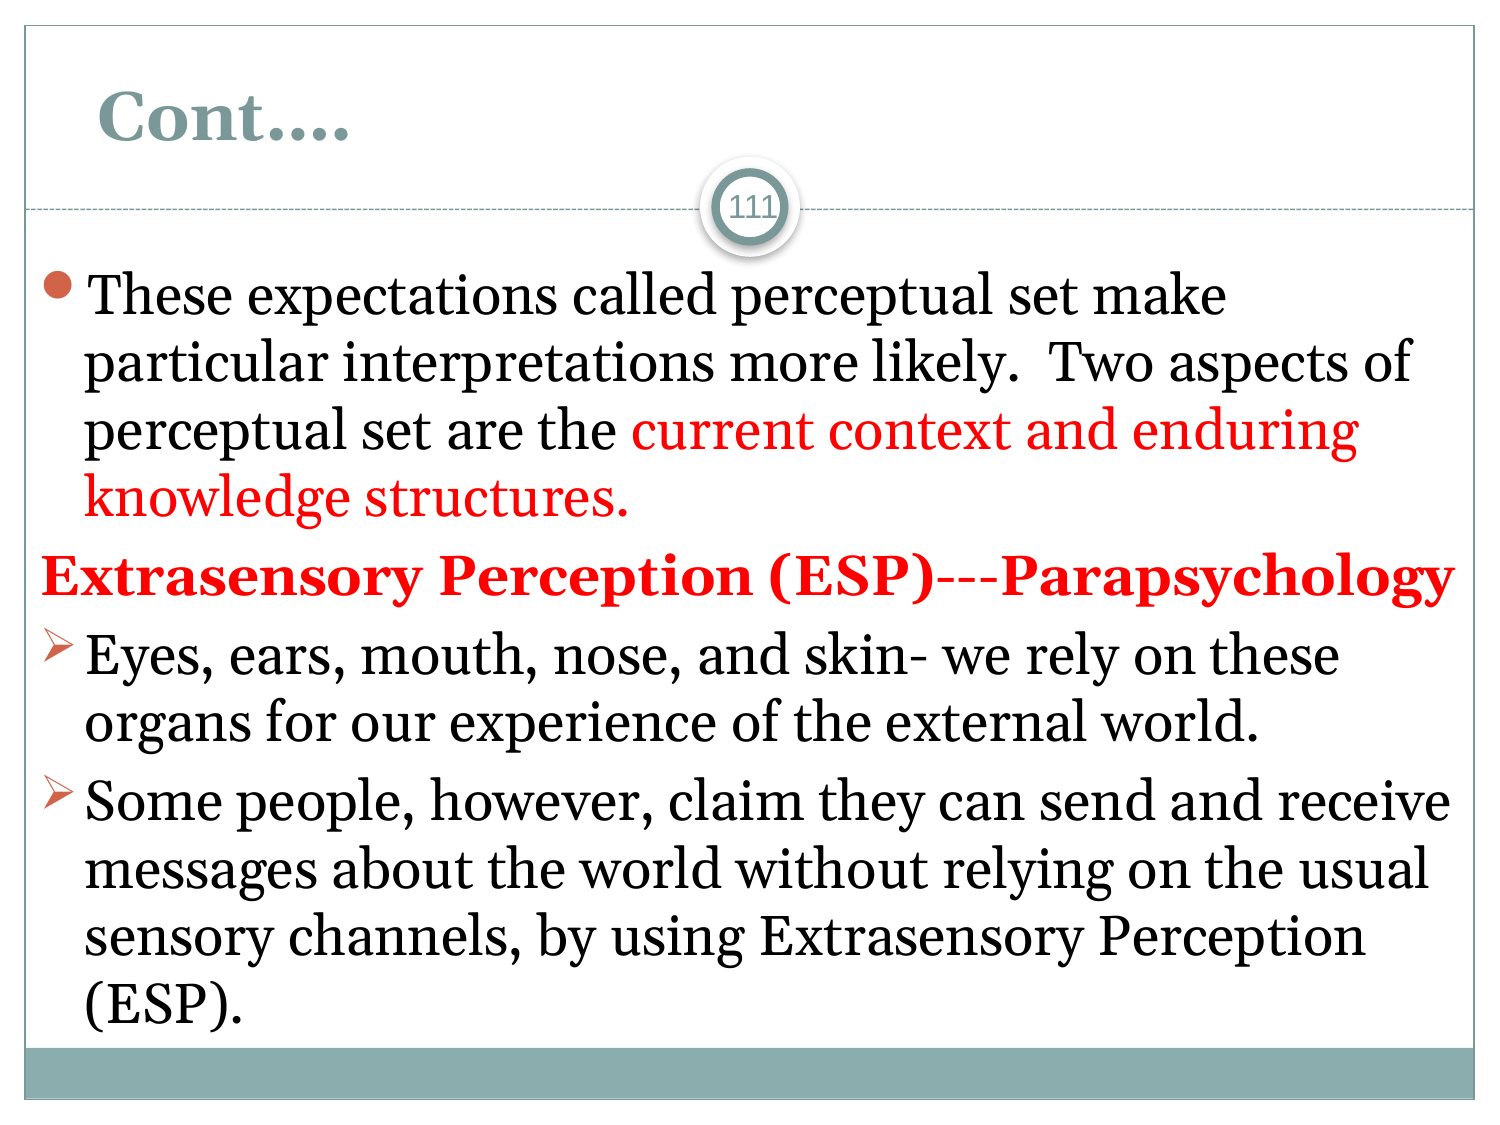

# Cont.…
111
These expectations called perceptual set make particular interpretations more likely.  Two aspects of perceptual set are the current context and enduring knowledge structures.
Extrasensory Perception (ESP)---Parapsychology
Eyes, ears, mouth, nose, and skin- we rely on these organs for our experience of the external world.
Some people, however, claim they can send and receive messages about the world without relying on the usual sensory channels, by using Extrasensory Perception (ESP).